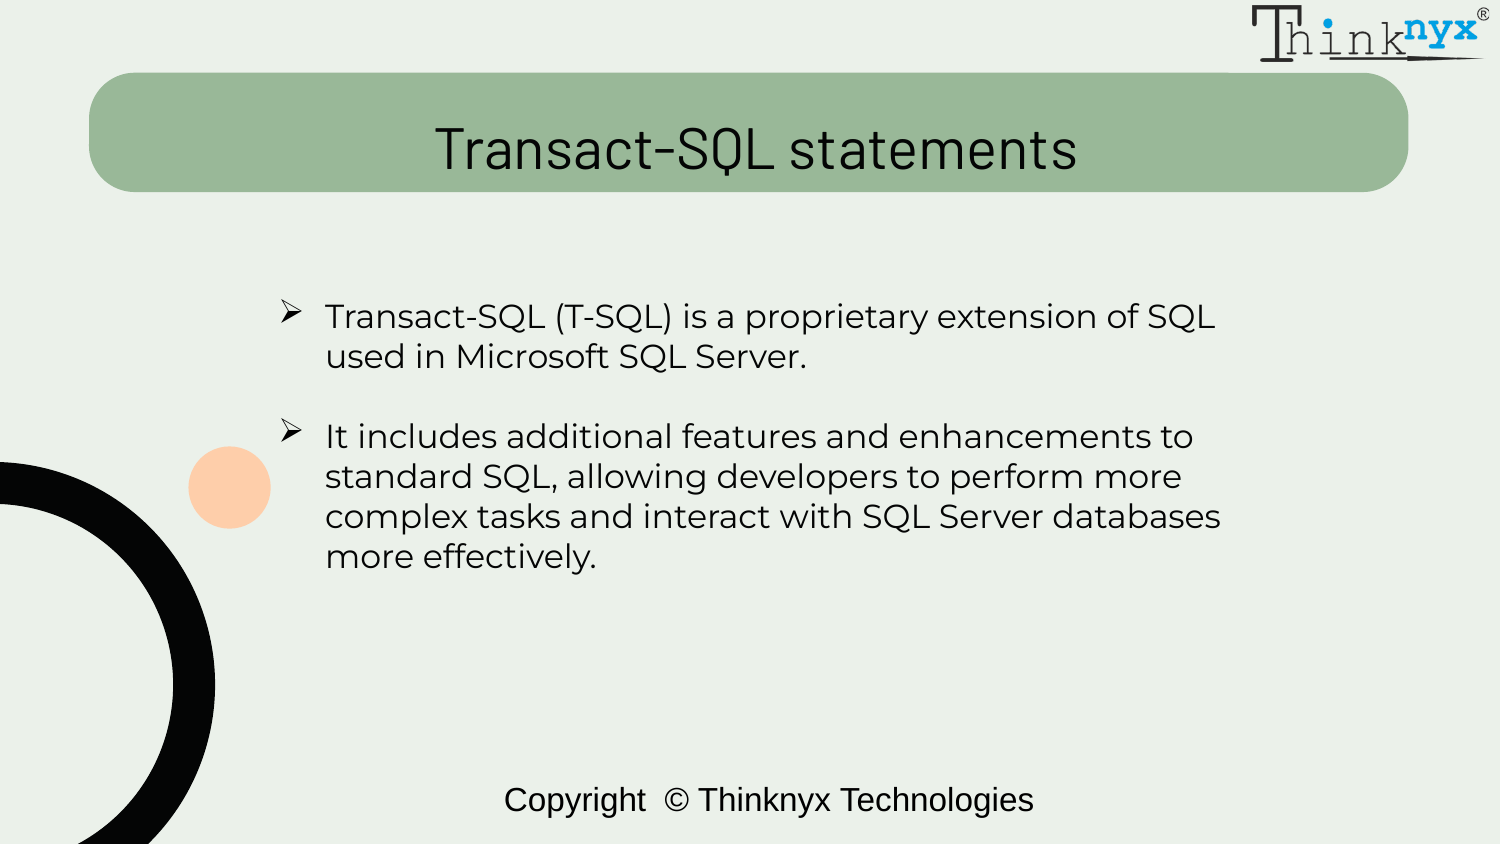

# Transact-SQL statements
Transact-SQL (T-SQL) is a proprietary extension of SQL used in Microsoft SQL Server.

It includes additional features and enhancements to standard SQL, allowing developers to perform more complex tasks and interact with SQL Server databases more effectively.